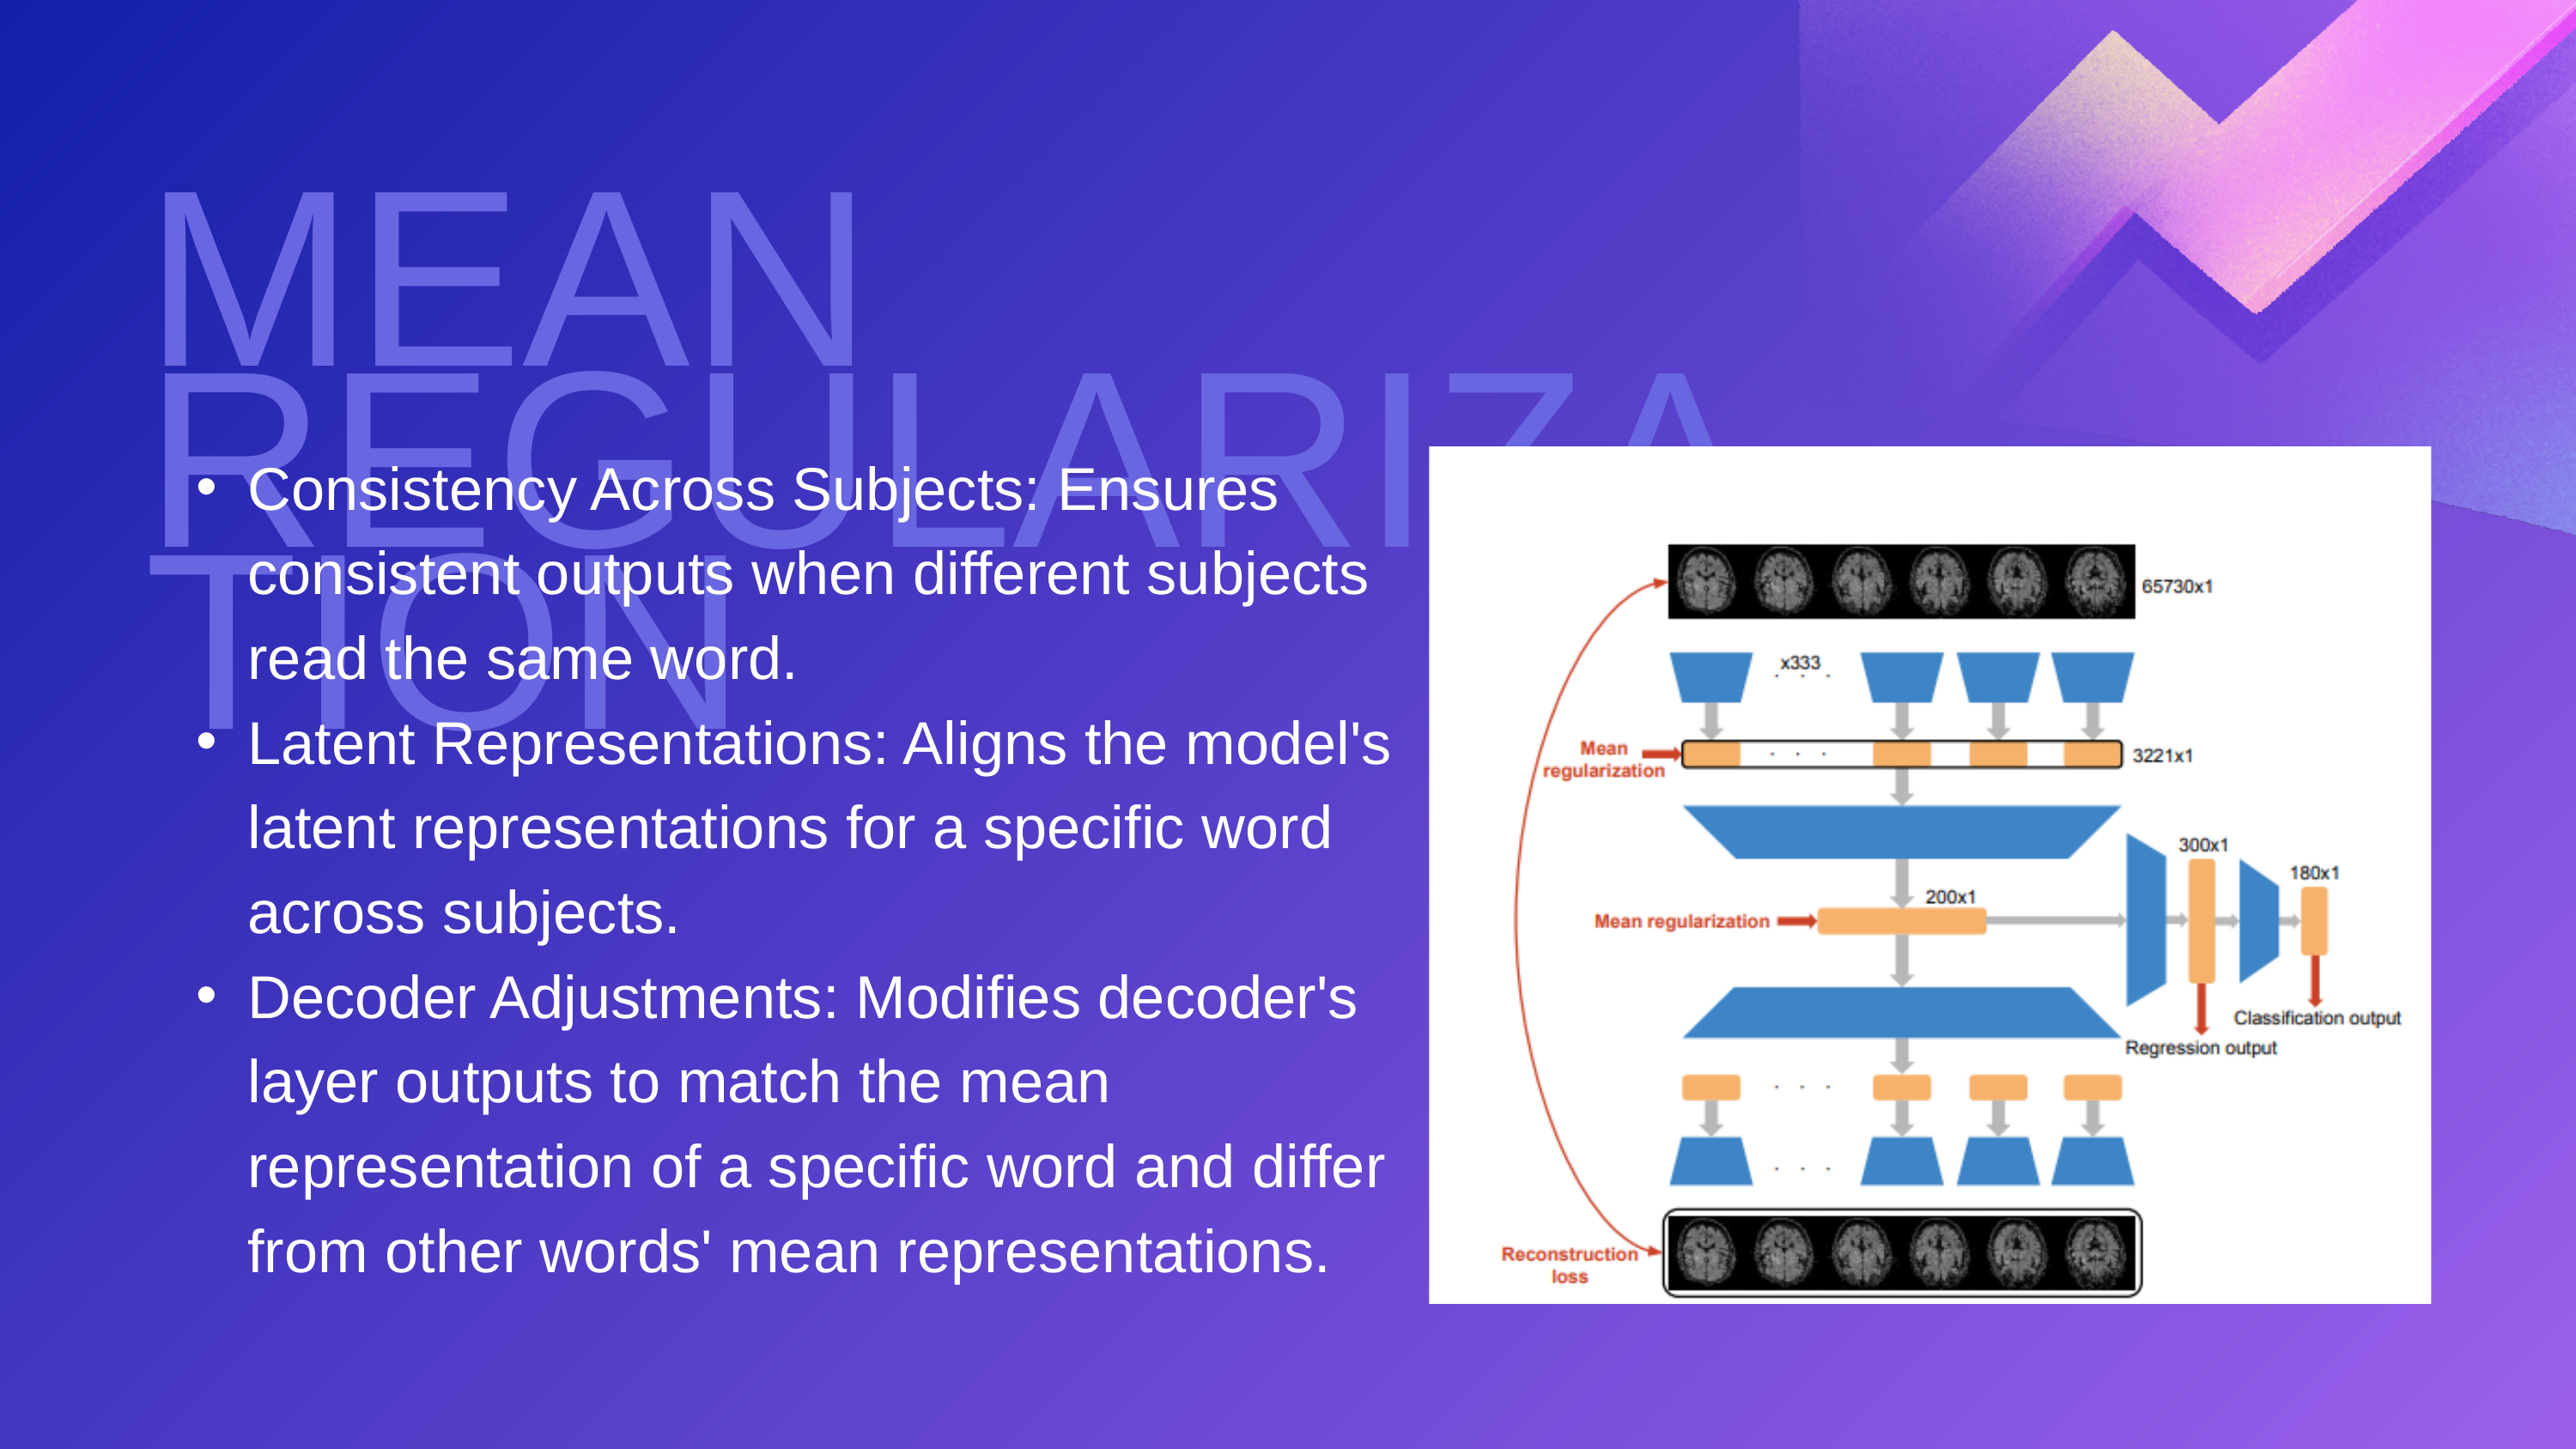

MEAN REGULARIZATION
Consistency Across Subjects: Ensures consistent outputs when different subjects read the same word.
Latent Representations: Aligns the model's latent representations for a specific word across subjects.
Decoder Adjustments: Modifies decoder's layer outputs to match the mean representation of a specific word and differ from other words' mean representations.